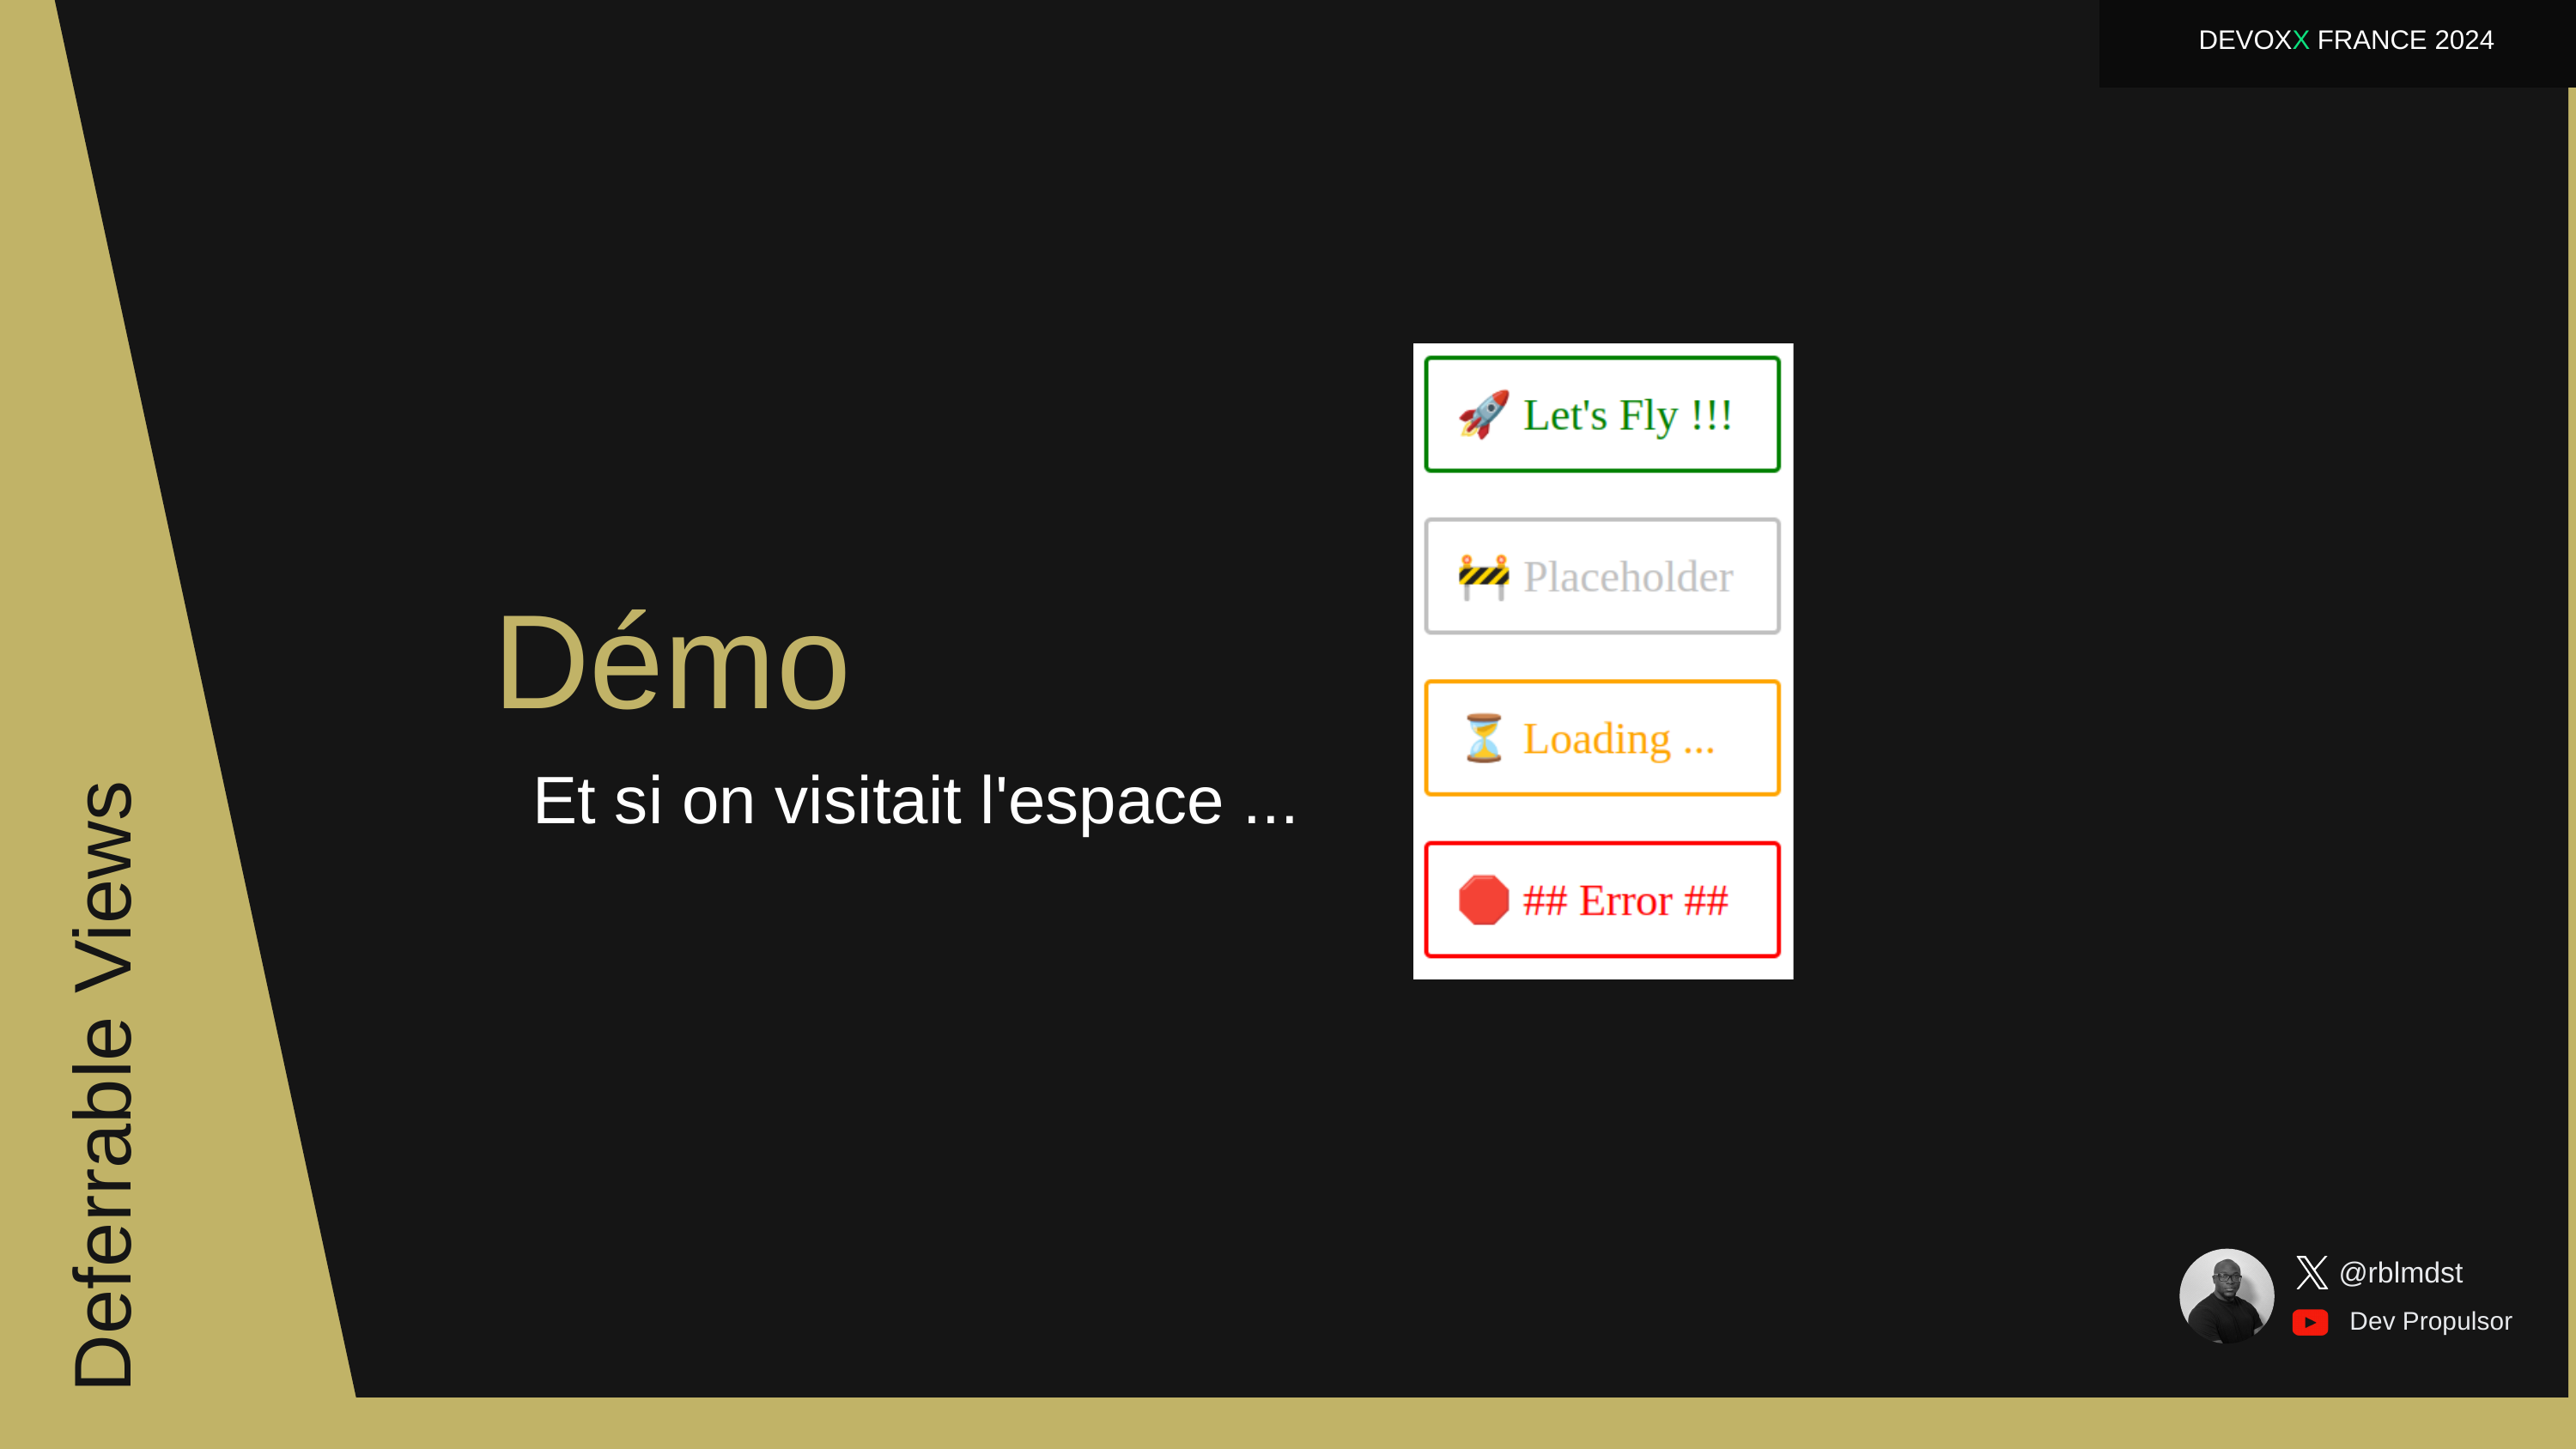

DEVOXX FRANCE 2024

Démo
Et si on visitait l'espace ...
Deferrable Views
@rblmdst

Dev Propulsor